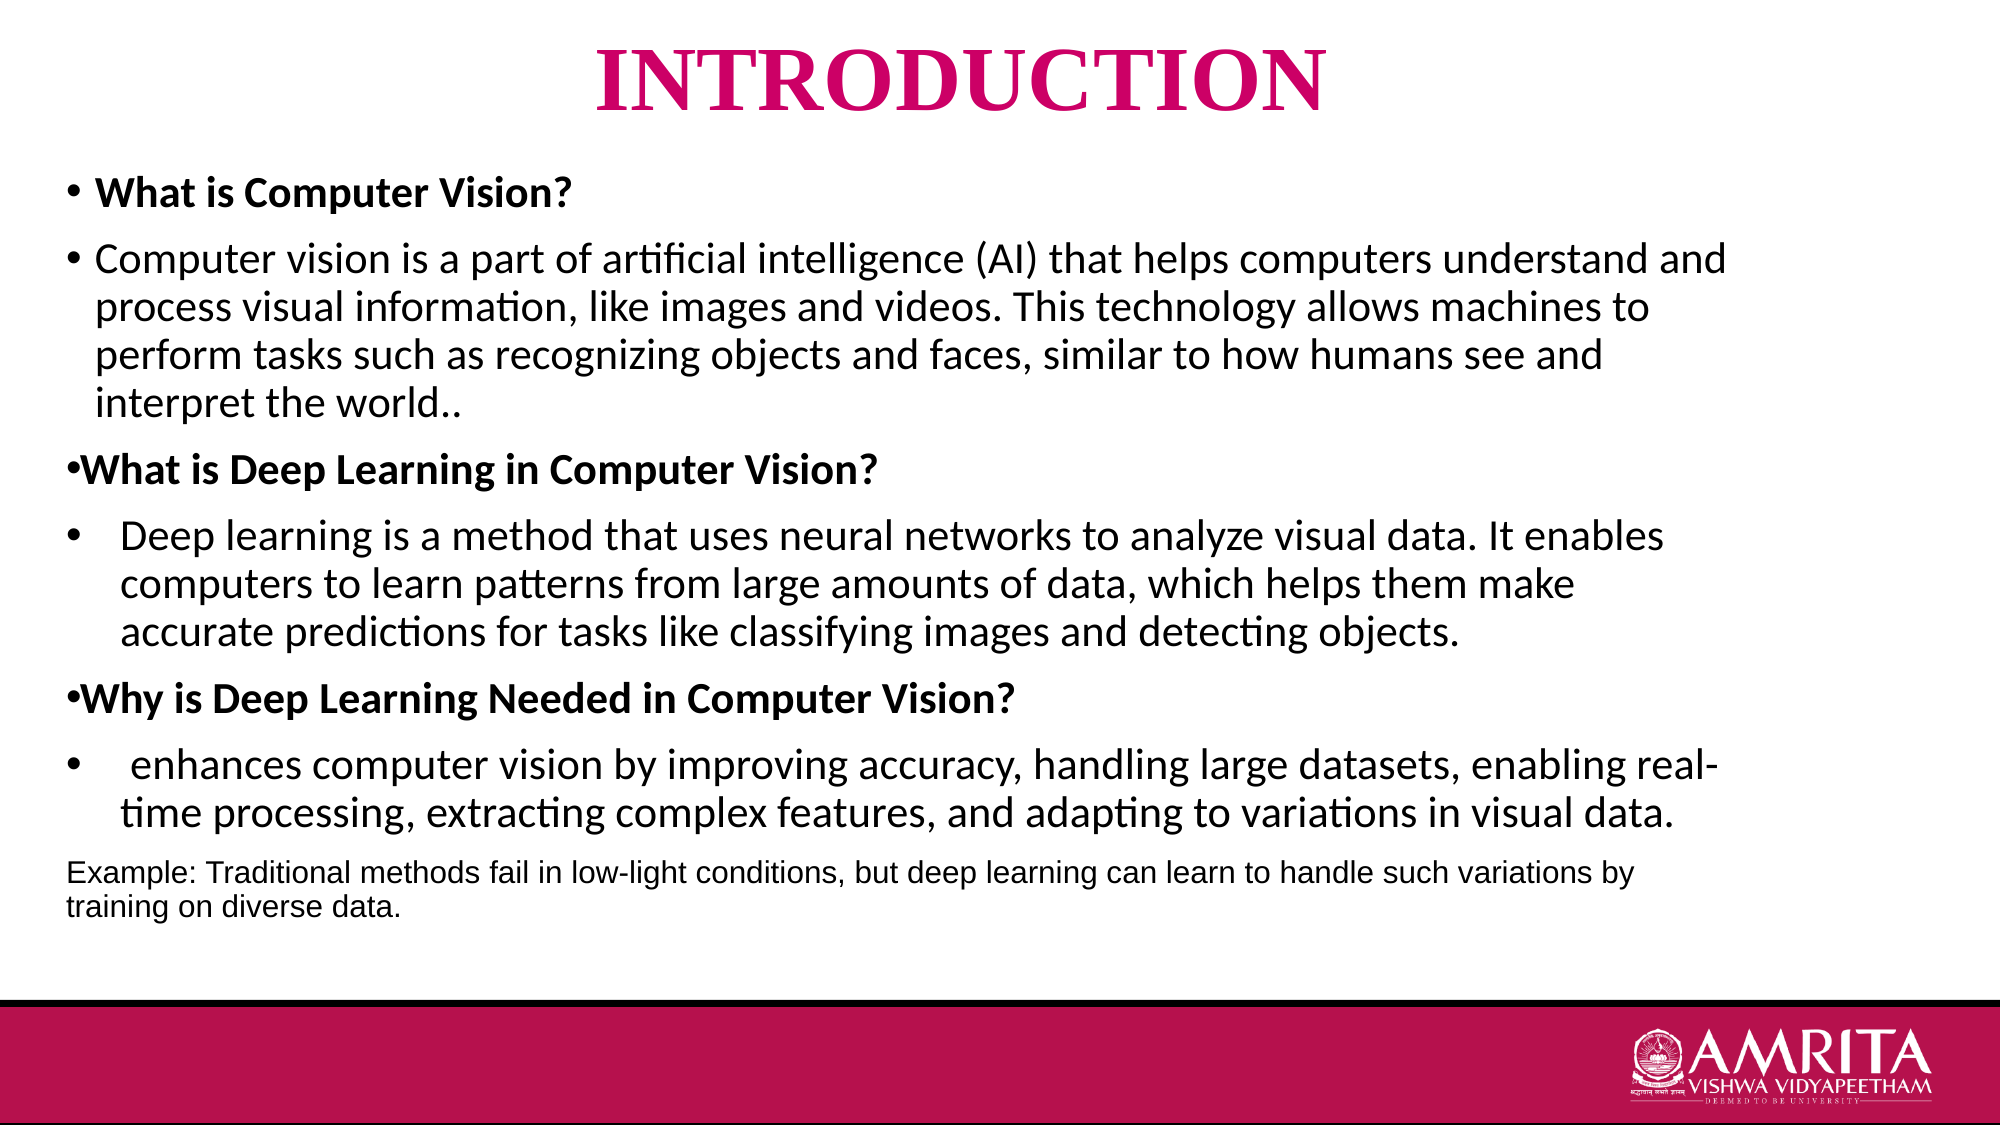

# INTRODUCTION

What is Computer Vision?
Computer vision is a part of artificial intelligence (AI) that helps computers understand and process visual information, like images and videos. This technology allows machines to perform tasks such as recognizing objects and faces, similar to how humans see and interpret the world..
What is Deep Learning in Computer Vision?
Deep learning is a method that uses neural networks to analyze visual data. It enables computers to learn patterns from large amounts of data, which helps them make accurate predictions for tasks like classifying images and detecting objects.
Why is Deep Learning Needed in Computer Vision?
 enhances computer vision by improving accuracy, handling large datasets, enabling real-time processing, extracting complex features, and adapting to variations in visual data.
Example: Traditional methods fail in low-light conditions, but deep learning can learn to handle such variations by training on diverse data.